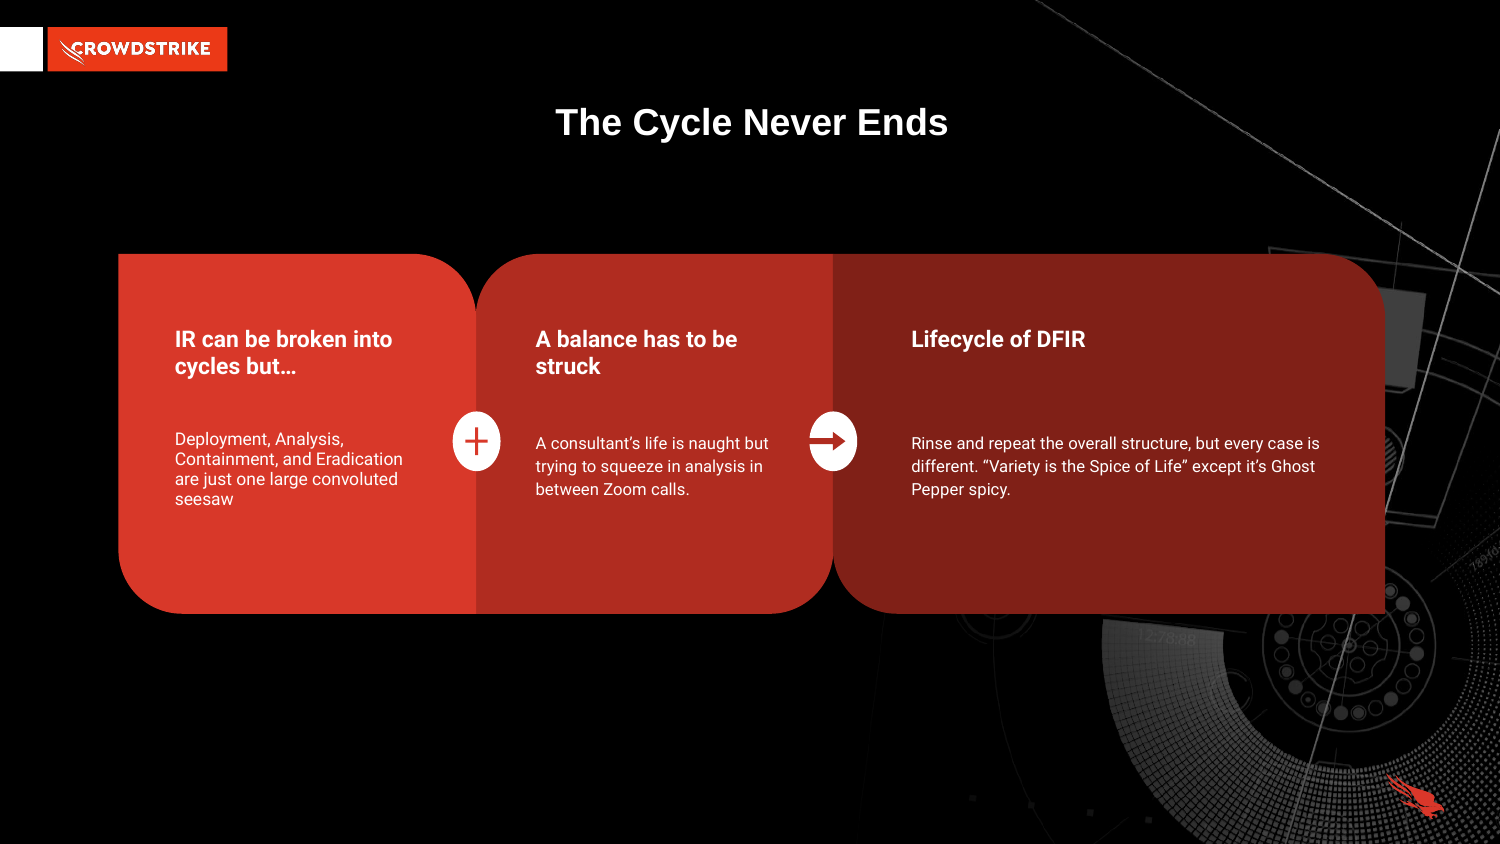

# The Cycle Never Ends

IR can be broken into cycles but…
Deployment, Analysis, Containment, and Eradication are just one large convoluted seesaw

A balance has to be struck
A consultant’s life is naught but trying to squeeze in analysis in between Zoom calls.

Lifecycle of DFIR
Rinse and repeat the overall structure, but every case is different. “Variety is the Spice of Life” except it’s Ghost Pepper spicy.